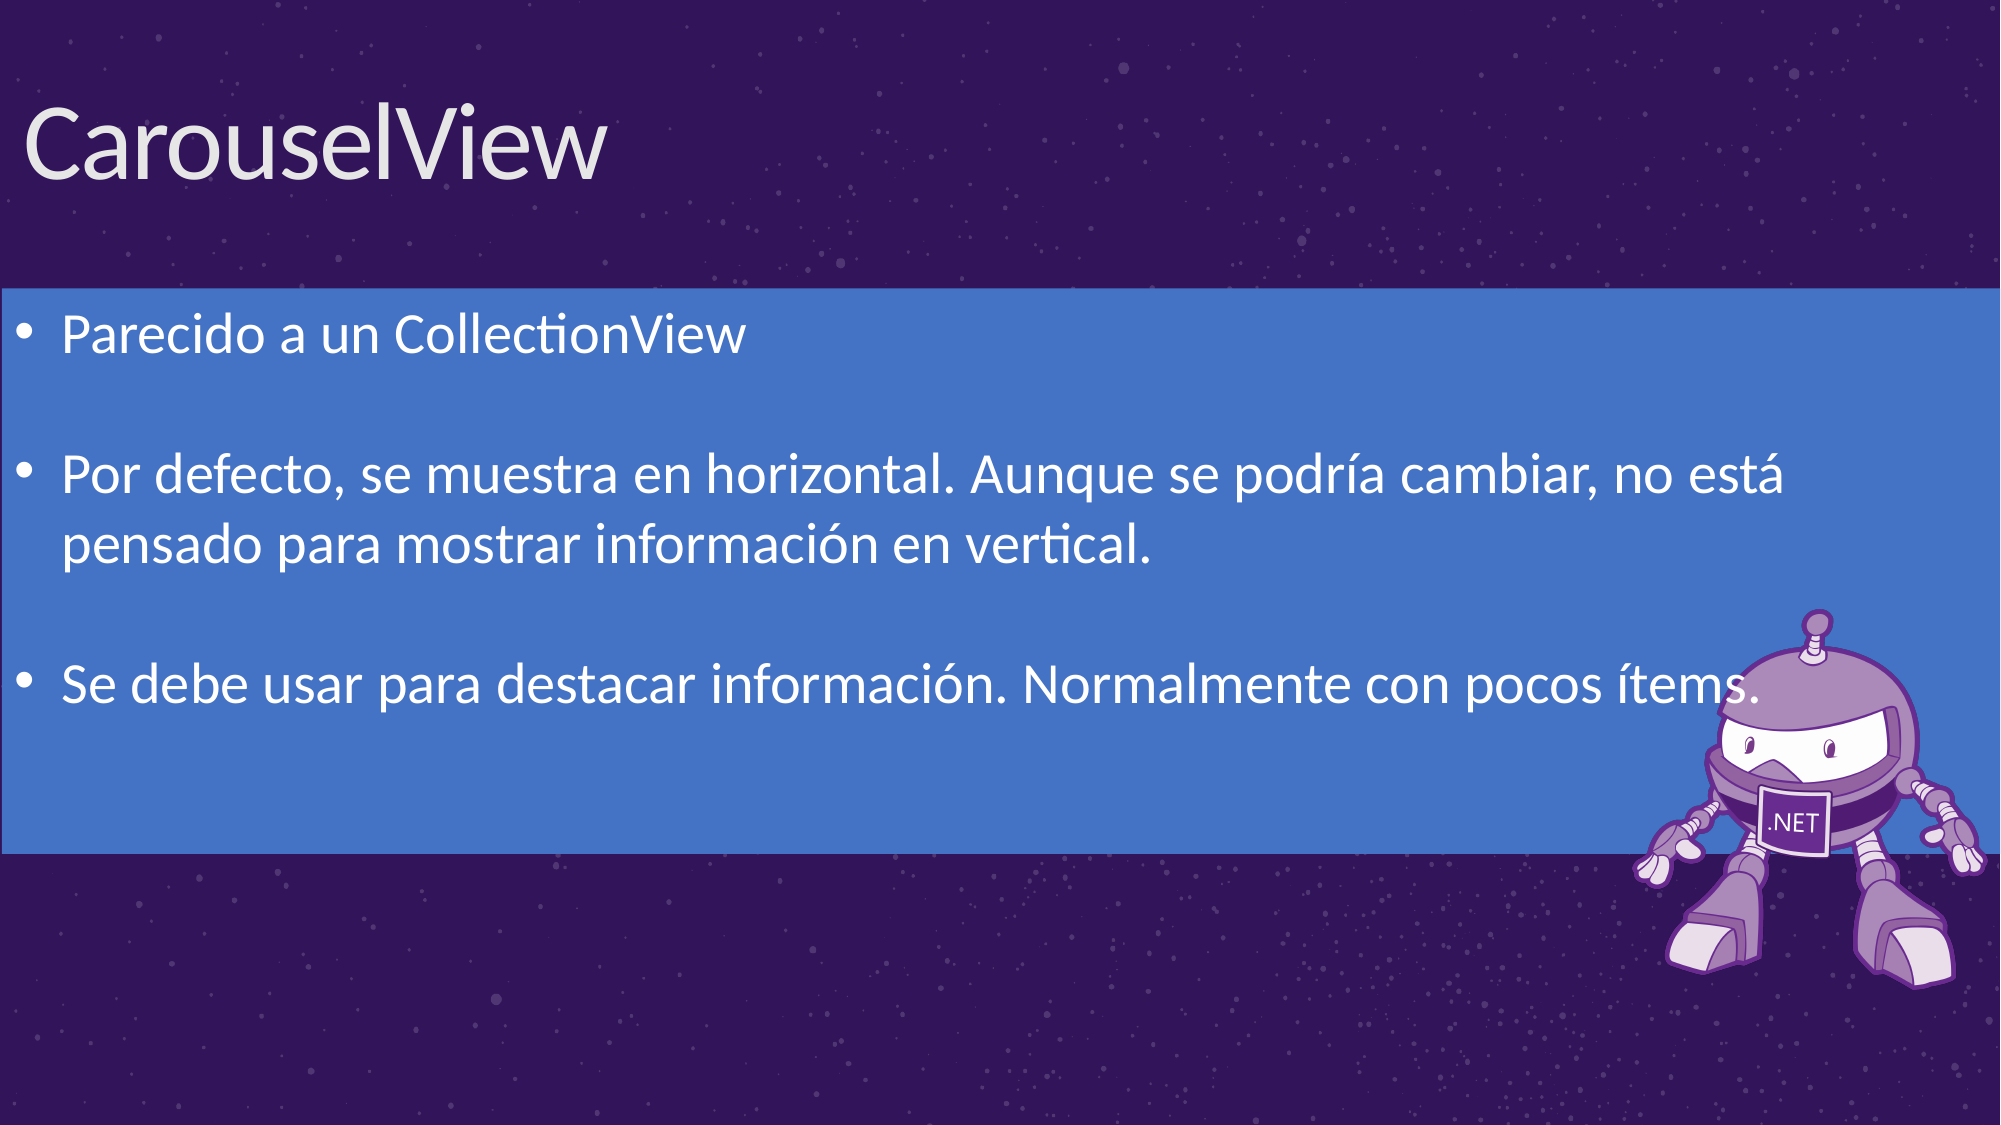

# CarouselView
Parecido a un CollectionView

Por defecto, se muestra en horizontal. Aunque se podría cambiar, no está pensado para mostrar información en vertical.

Se debe usar para destacar información. Normalmente con pocos ítems.